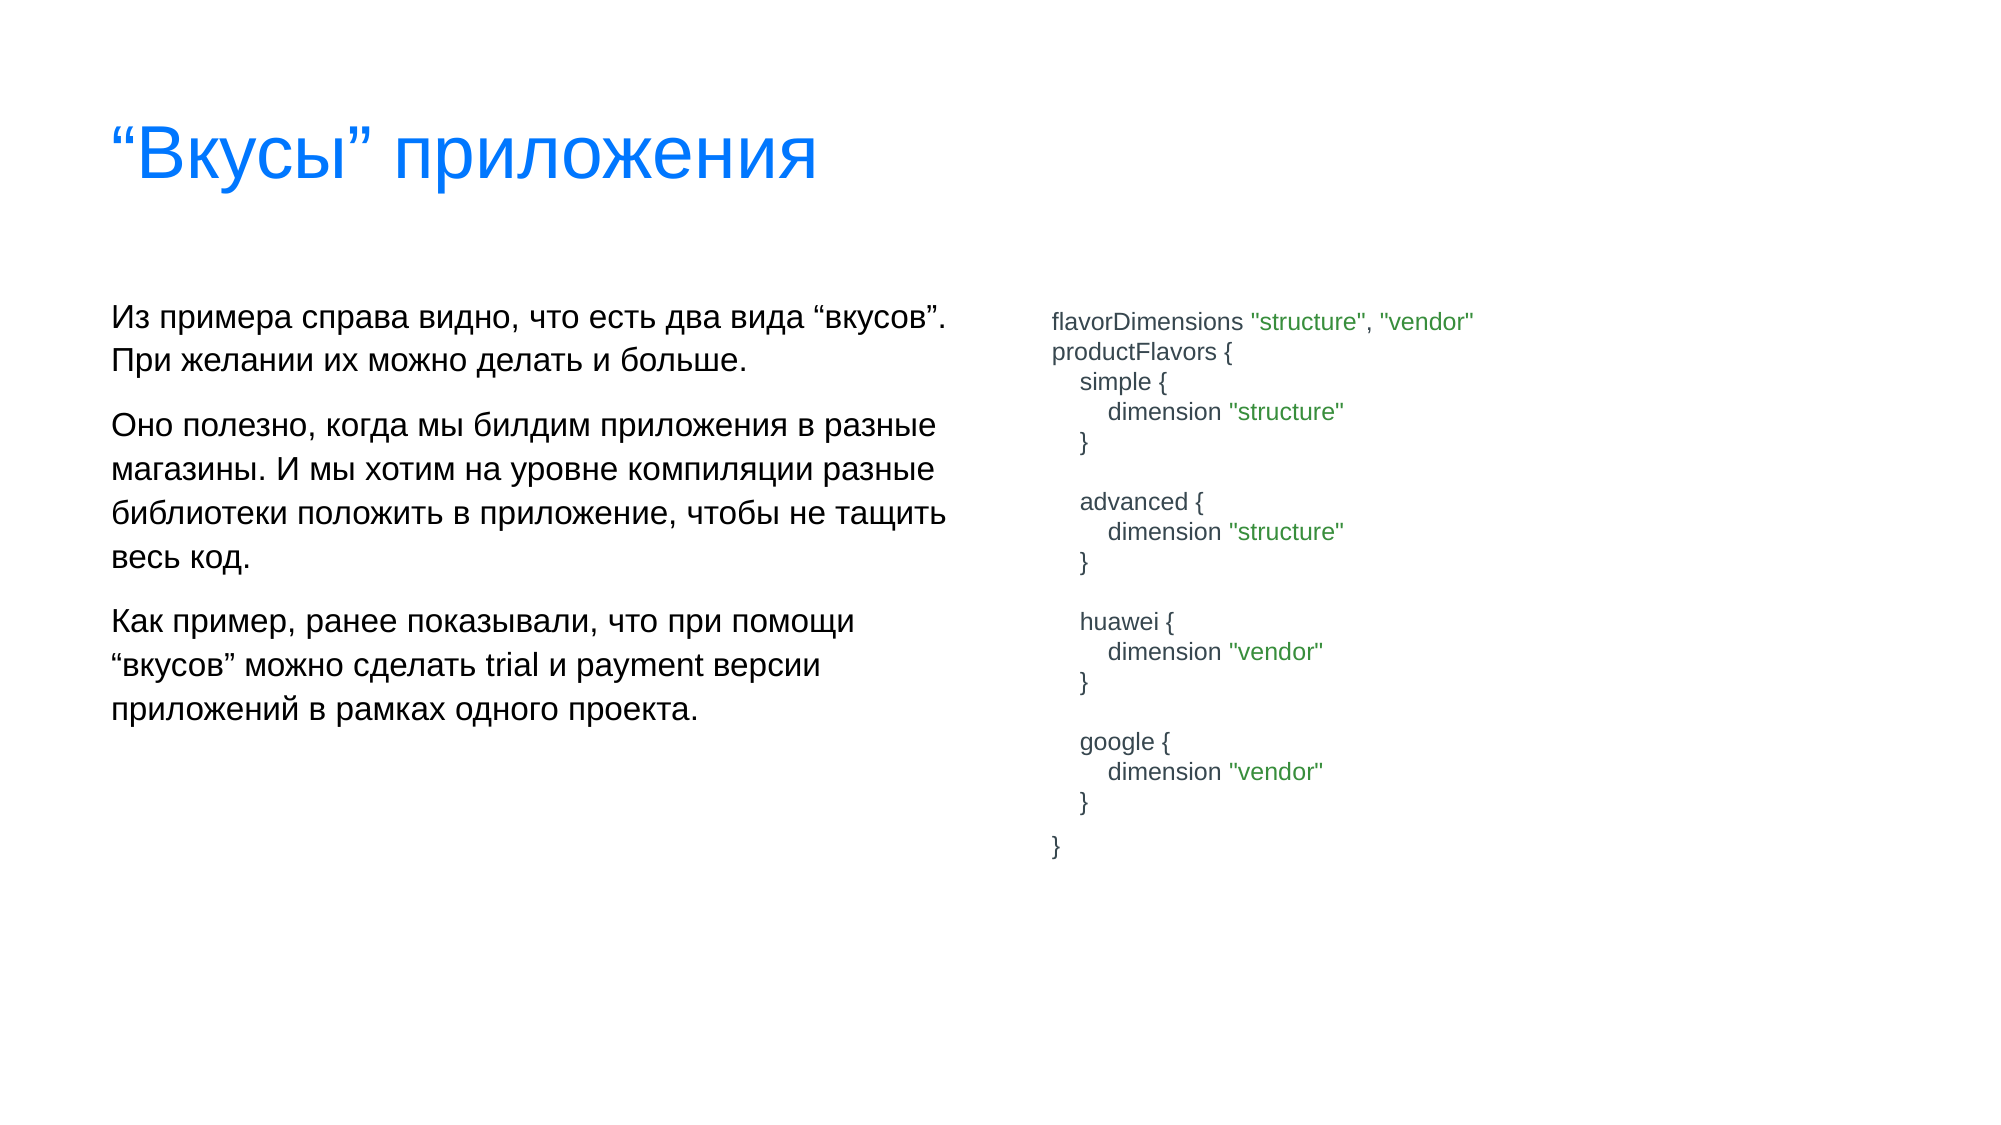

# “Вкусы” приложения
Из примера справа видно, что есть два вида “вкусов”. При желании их можно делать и больше.
Оно полезно, когда мы билдим приложения в разные магазины. И мы хотим на уровне компиляции разные библиотеки положить в приложение, чтобы не тащить весь код.
Как пример, ранее показывали, что при помощи “вкусов” можно сделать trial и payment версии приложений в рамках одного проекта.
flavorDimensions "structure", "vendor"
productFlavors {
    simple {
        dimension "structure"
    }

    advanced {
        dimension "structure"
    }

    huawei {
        dimension "vendor"
    }

    google {
        dimension "vendor"
    }
}